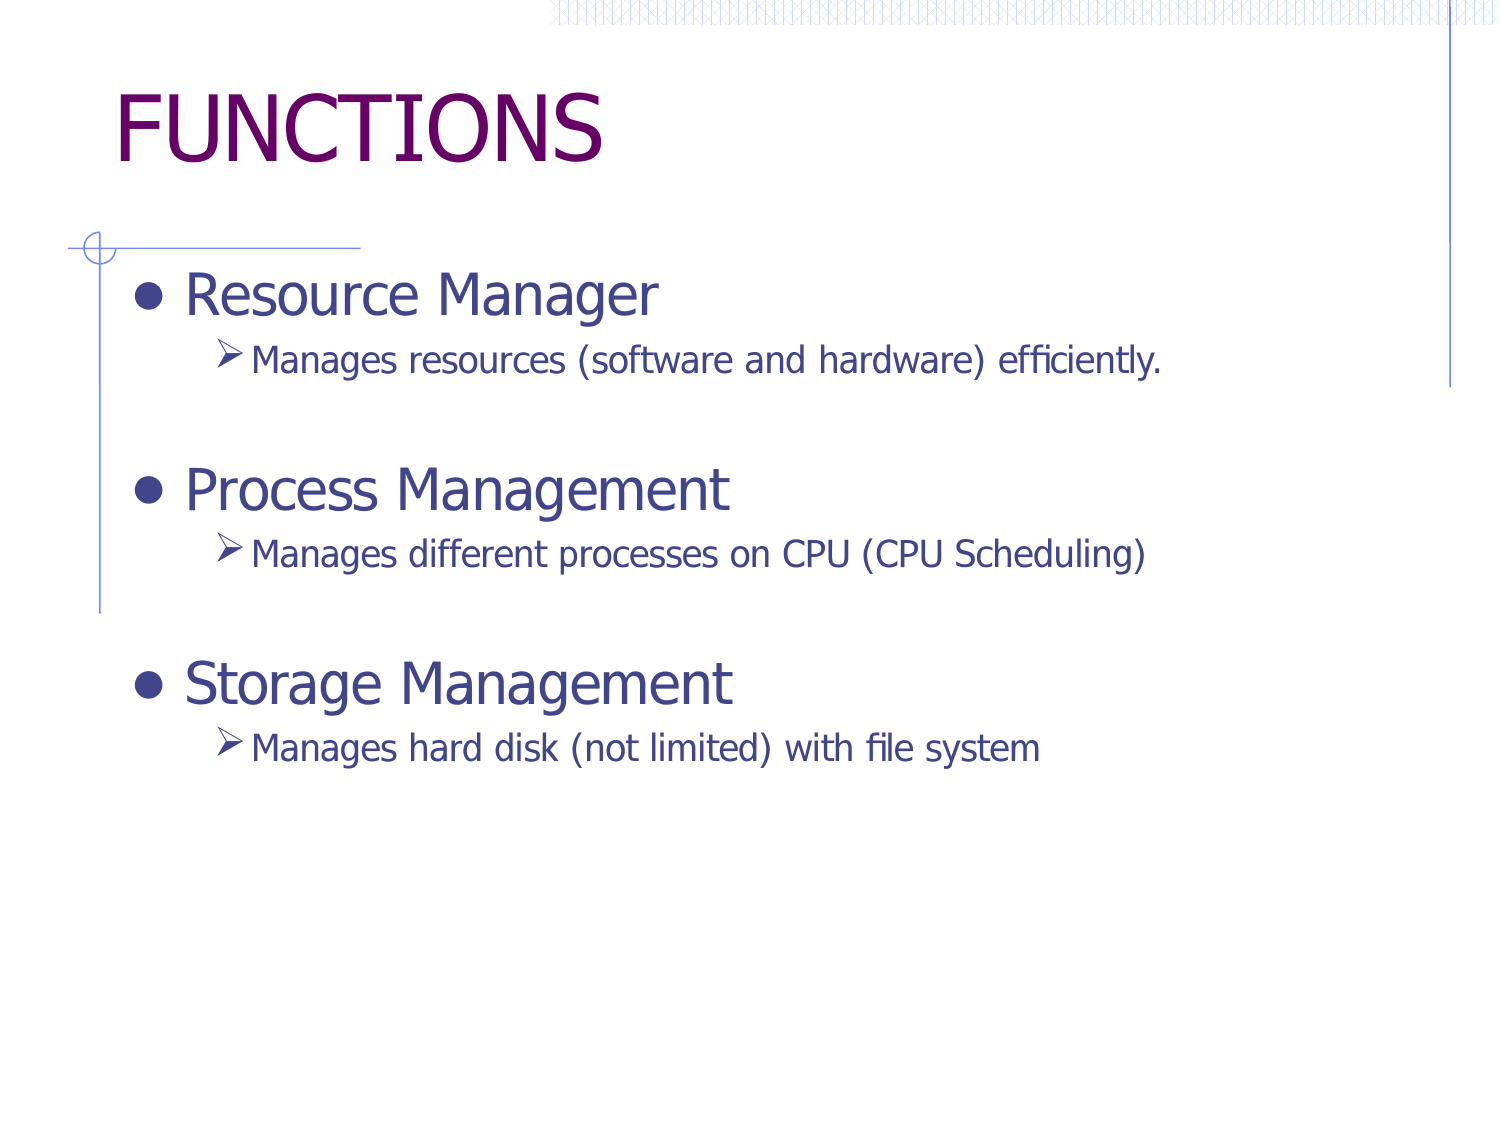

# FUNCTIONS
Resource Manager
Manages resources (software and hardware) efficiently.

Process Management
Manages different processes on CPU (CPU Scheduling)

Storage Management
Manages hard disk (not limited) with file system